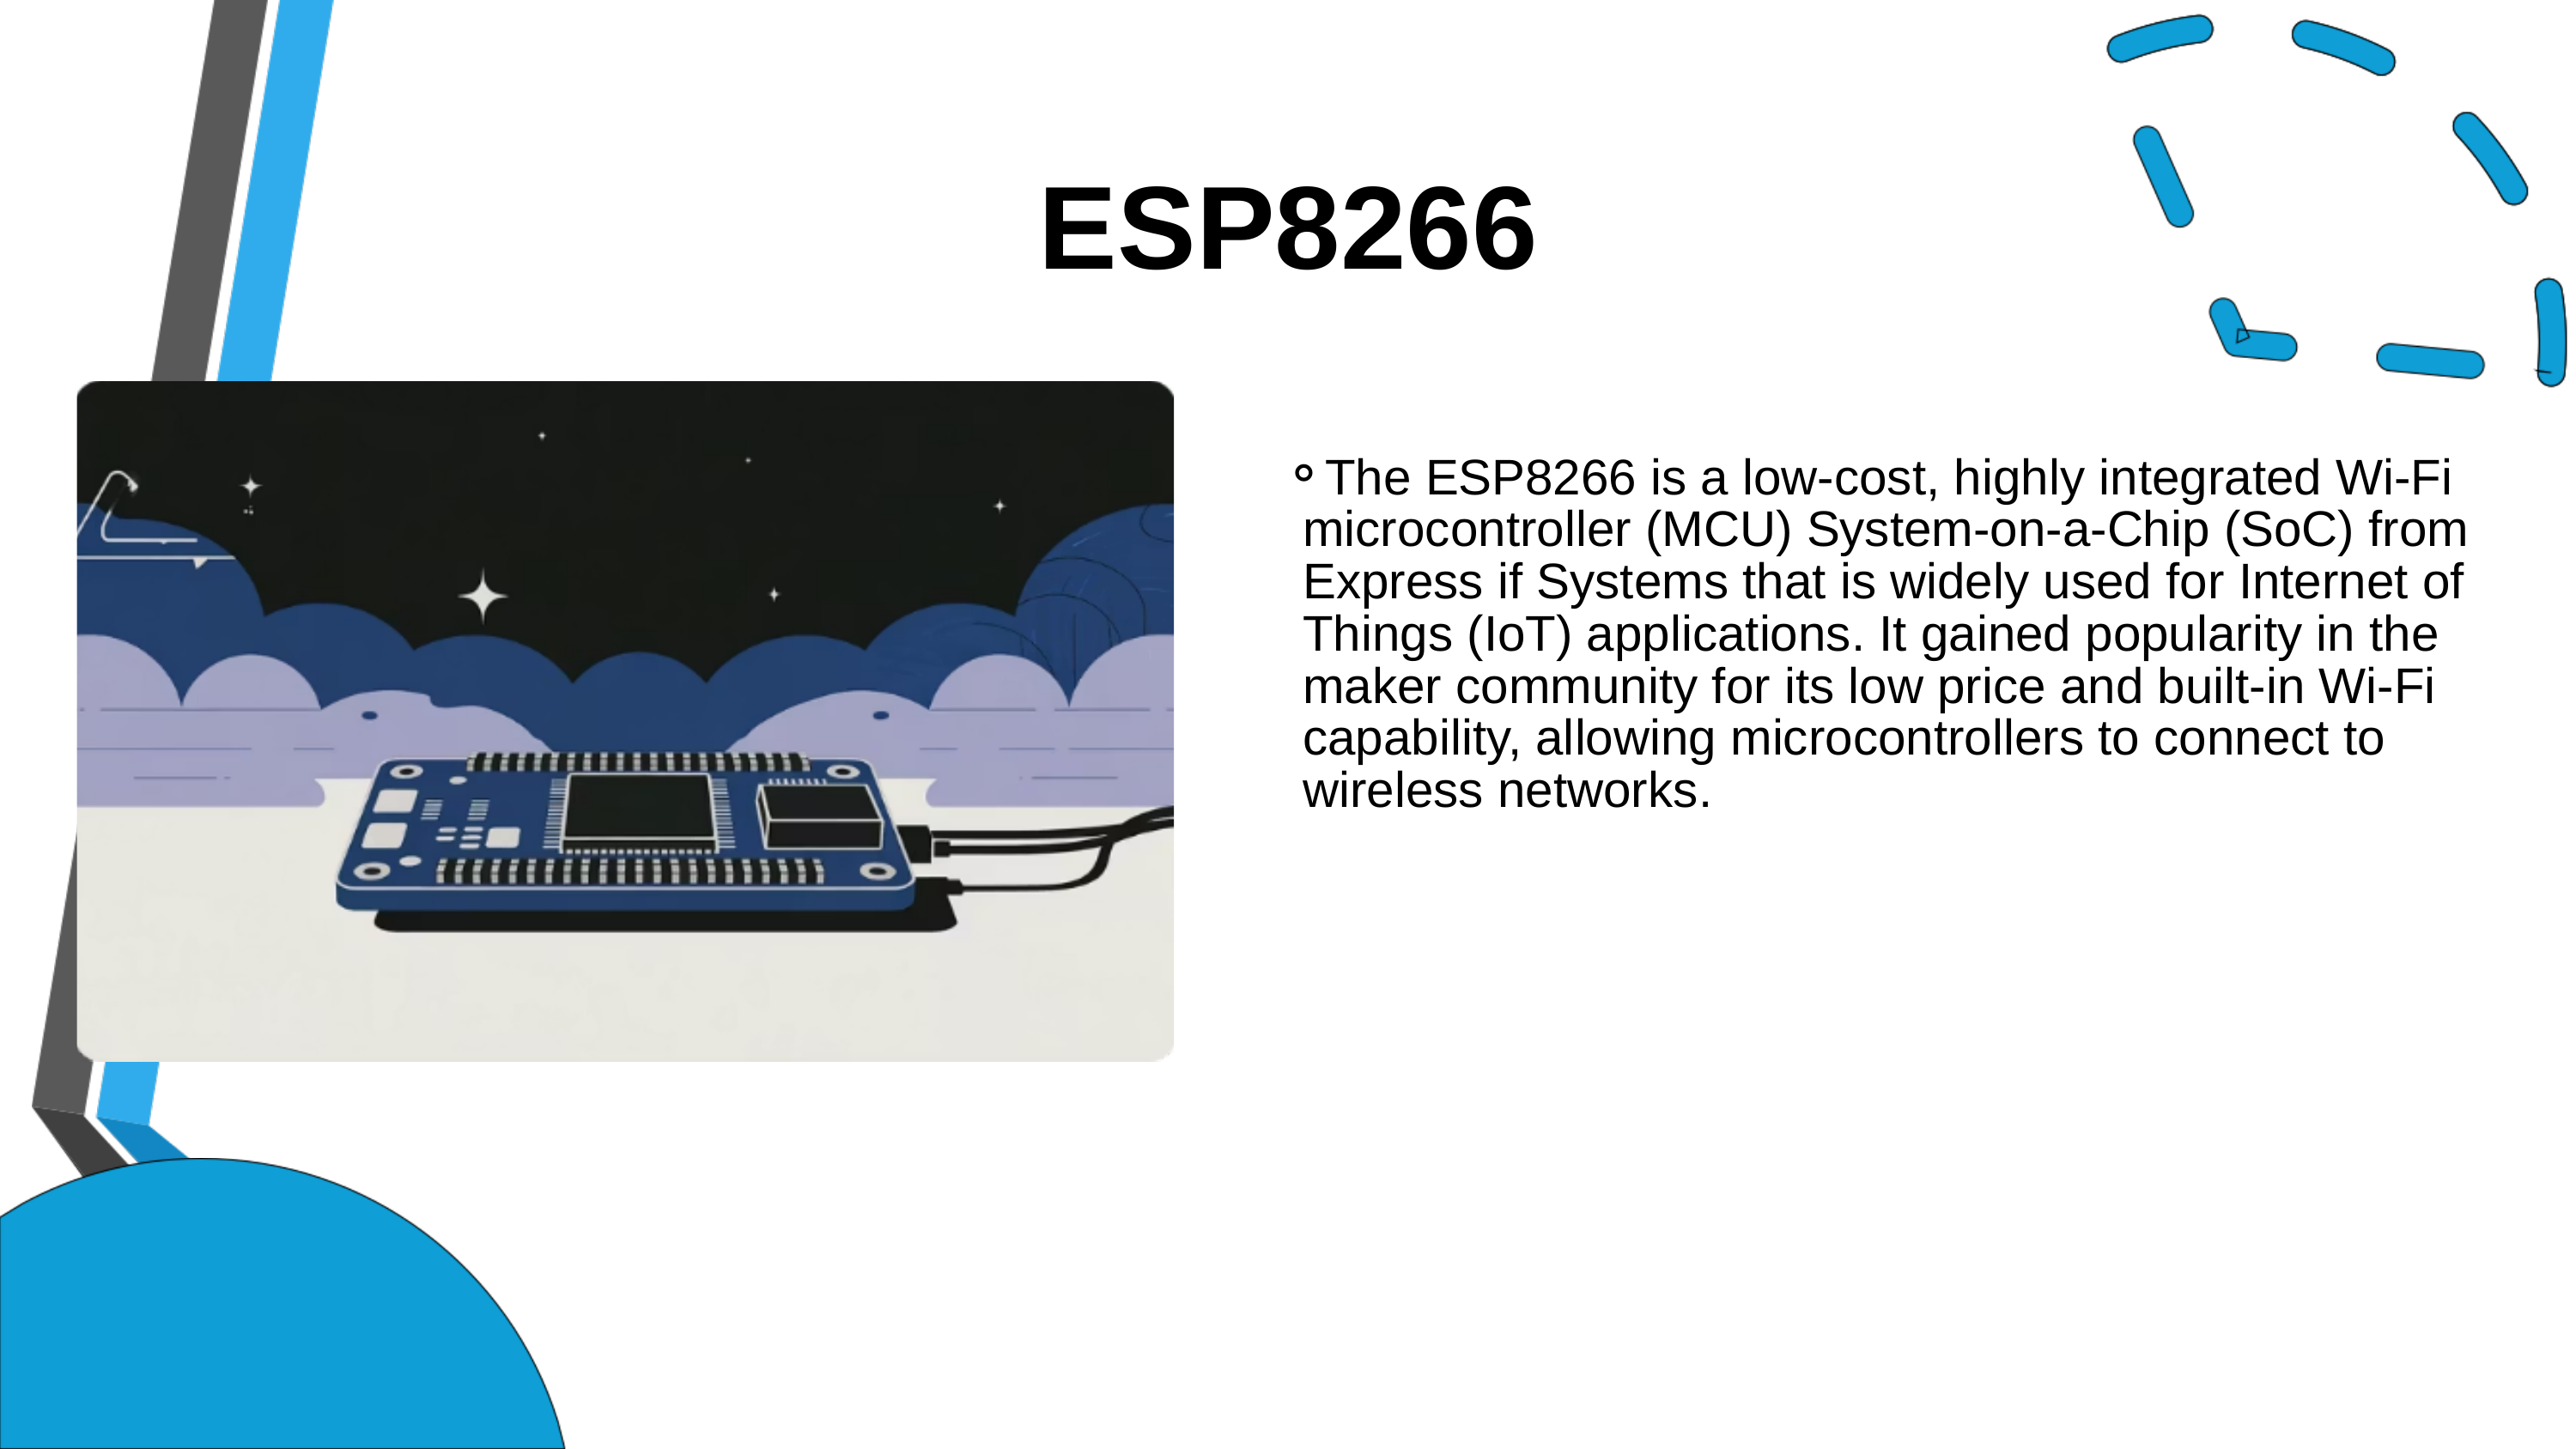

ESP8266

The ESP8266 is a low-cost, highly integrated Wi-Fi microcontroller (MCU) System-on-a-Chip (SoC) from Express if Systems that is widely used for Internet of Things (IoT) applications. It gained popularity in the maker community for its low price and built-in Wi-Fi capability, allowing microcontrollers to connect to wireless networks.